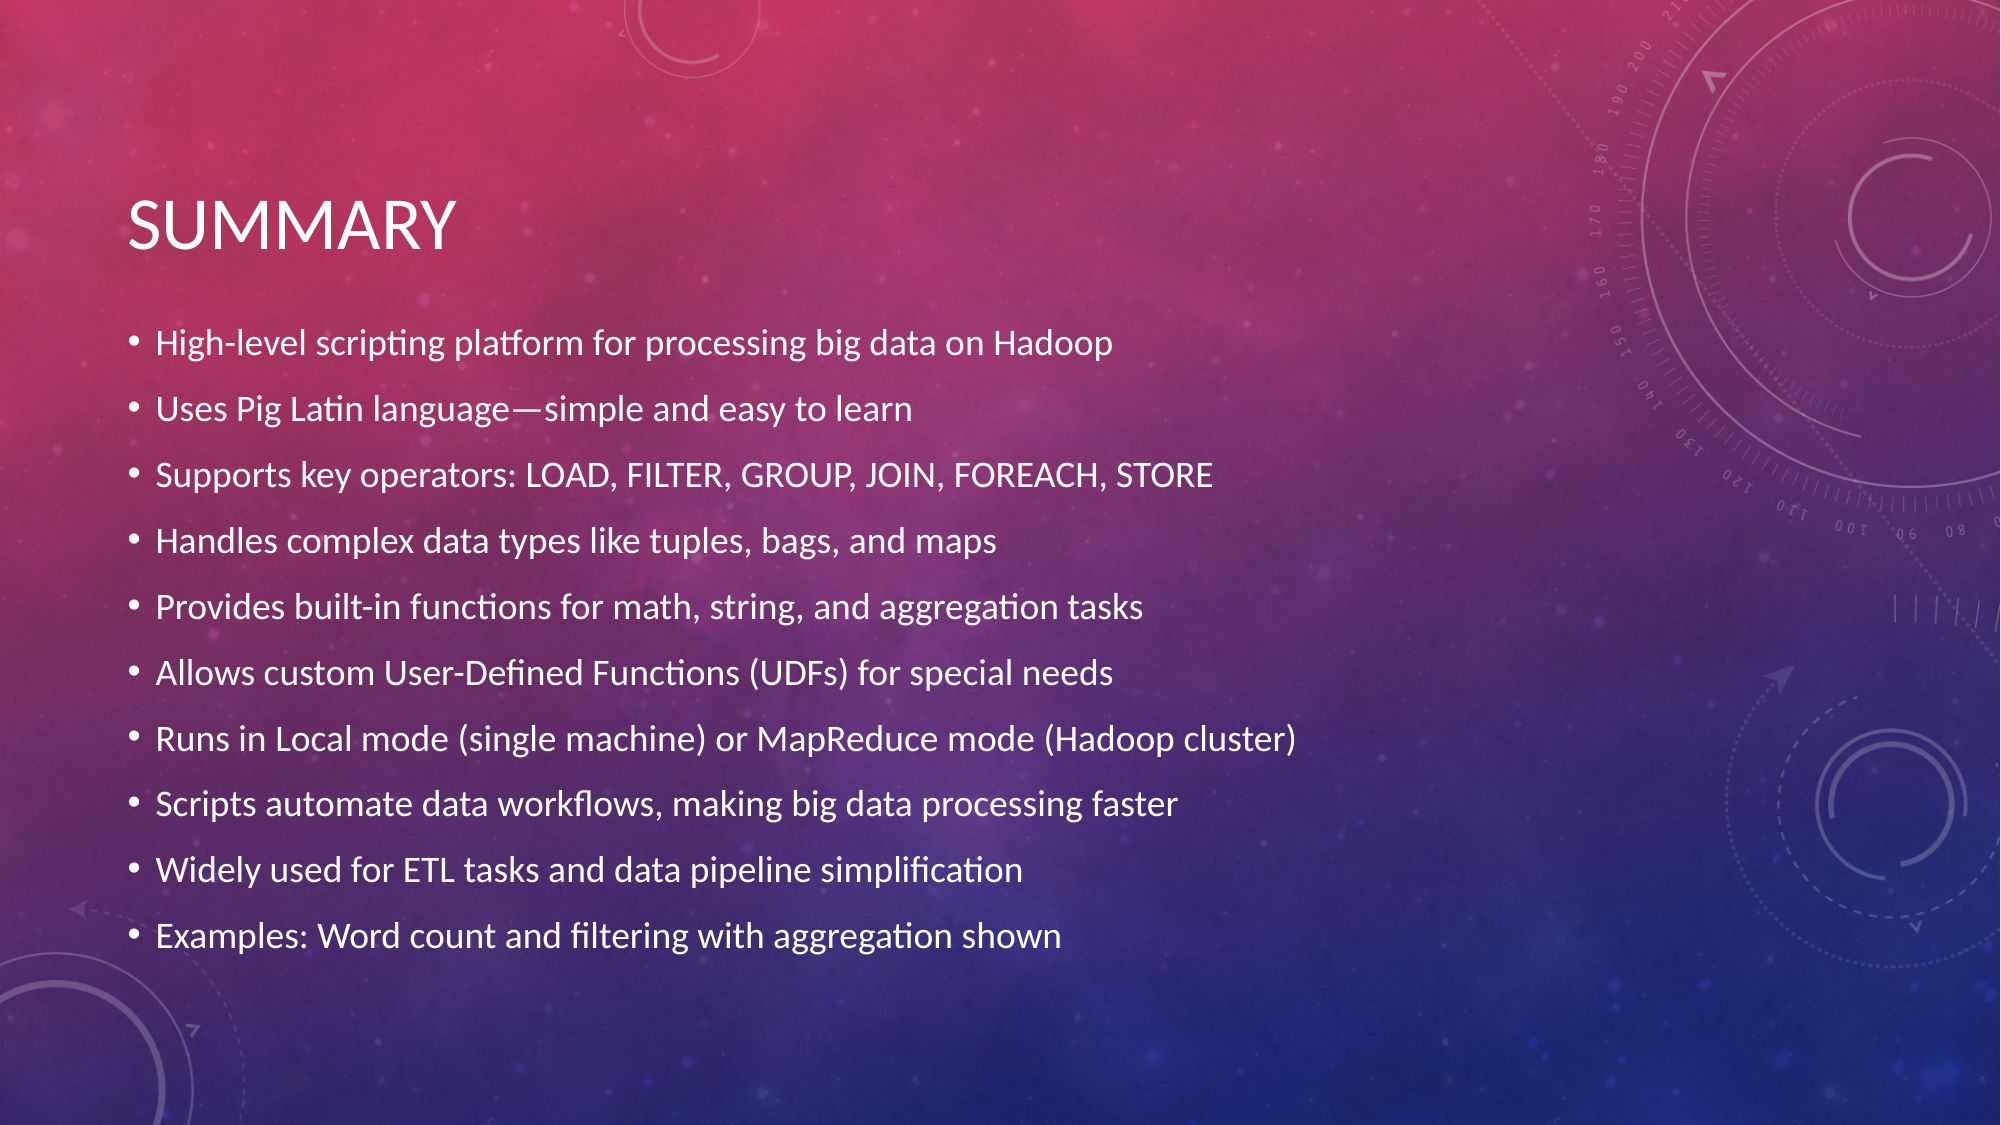

# SUMMARY
High-level scripting platform for processing big data on Hadoop
Uses Pig Latin language—simple and easy to learn
Supports key operators: LOAD, FILTER, GROUP, JOIN, FOREACH, STORE
Handles complex data types like tuples, bags, and maps
Provides built-in functions for math, string, and aggregation tasks
Allows custom User-Defined Functions (UDFs) for special needs
Runs in Local mode (single machine) or MapReduce mode (Hadoop cluster)
Scripts automate data workflows, making big data processing faster
Widely used for ETL tasks and data pipeline simplification
Examples: Word count and filtering with aggregation shown